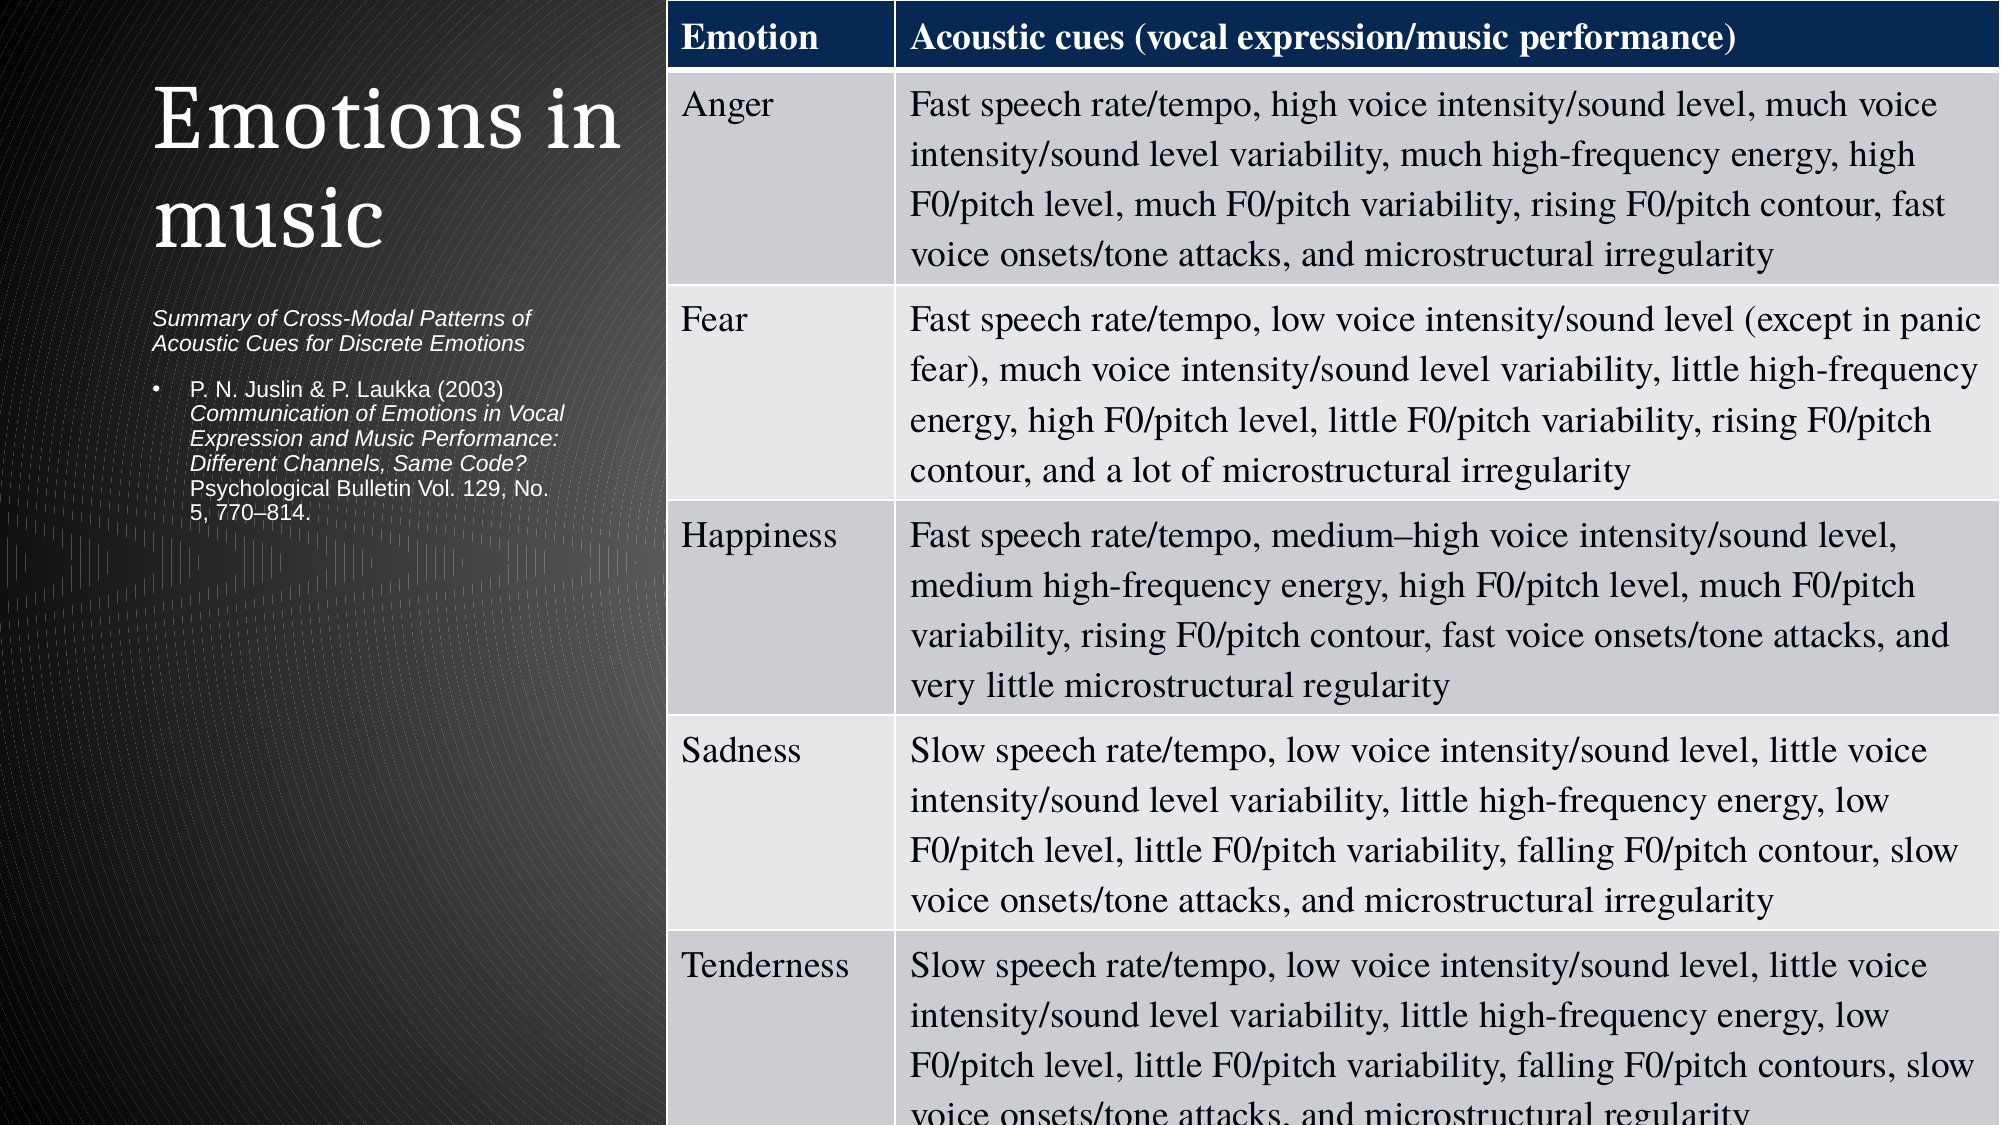

| Emotion | Acoustic cues (vocal expression/music performance) |
| --- | --- |
| Anger | Fast speech rate/tempo, high voice intensity/sound level, much voice intensity/sound level variability, much high-frequency energy, high F0/pitch level, much F0/pitch variability, rising F0/pitch contour, fast voice onsets/tone attacks, and microstructural irregularity |
| Fear | Fast speech rate/tempo, low voice intensity/sound level (except in panic fear), much voice intensity/sound level variability, little high-frequency energy, high F0/pitch level, little F0/pitch variability, rising F0/pitch contour, and a lot of microstructural irregularity |
| Happiness | Fast speech rate/tempo, medium–high voice intensity/sound level, medium high-frequency energy, high F0/pitch level, much F0/pitch variability, rising F0/pitch contour, fast voice onsets/tone attacks, and very little microstructural regularity |
| Sadness | Slow speech rate/tempo, low voice intensity/sound level, little voice intensity/sound level variability, little high-frequency energy, low F0/pitch level, little F0/pitch variability, falling F0/pitch contour, slow voice onsets/tone attacks, and microstructural irregularity |
| Tenderness | Slow speech rate/tempo, low voice intensity/sound level, little voice intensity/sound level variability, little high-frequency energy, low F0/pitch level, little F0/pitch variability, falling F0/pitch contours, slow voice onsets/tone attacks, and microstructural regularity |
|  | Note. F0 fundamental frequency. |
# Emotions in music
Summary of Cross-Modal Patterns of Acoustic Cues for Discrete Emotions
P. N. Juslin & P. Laukka (2003) Communication of Emotions in Vocal Expression and Music Performance: Different Channels, Same Code? Psychological Bulletin Vol. 129, No. 5, 770–814.

Measuring intention and emotional involvement in jazz music - Anna Jordanous